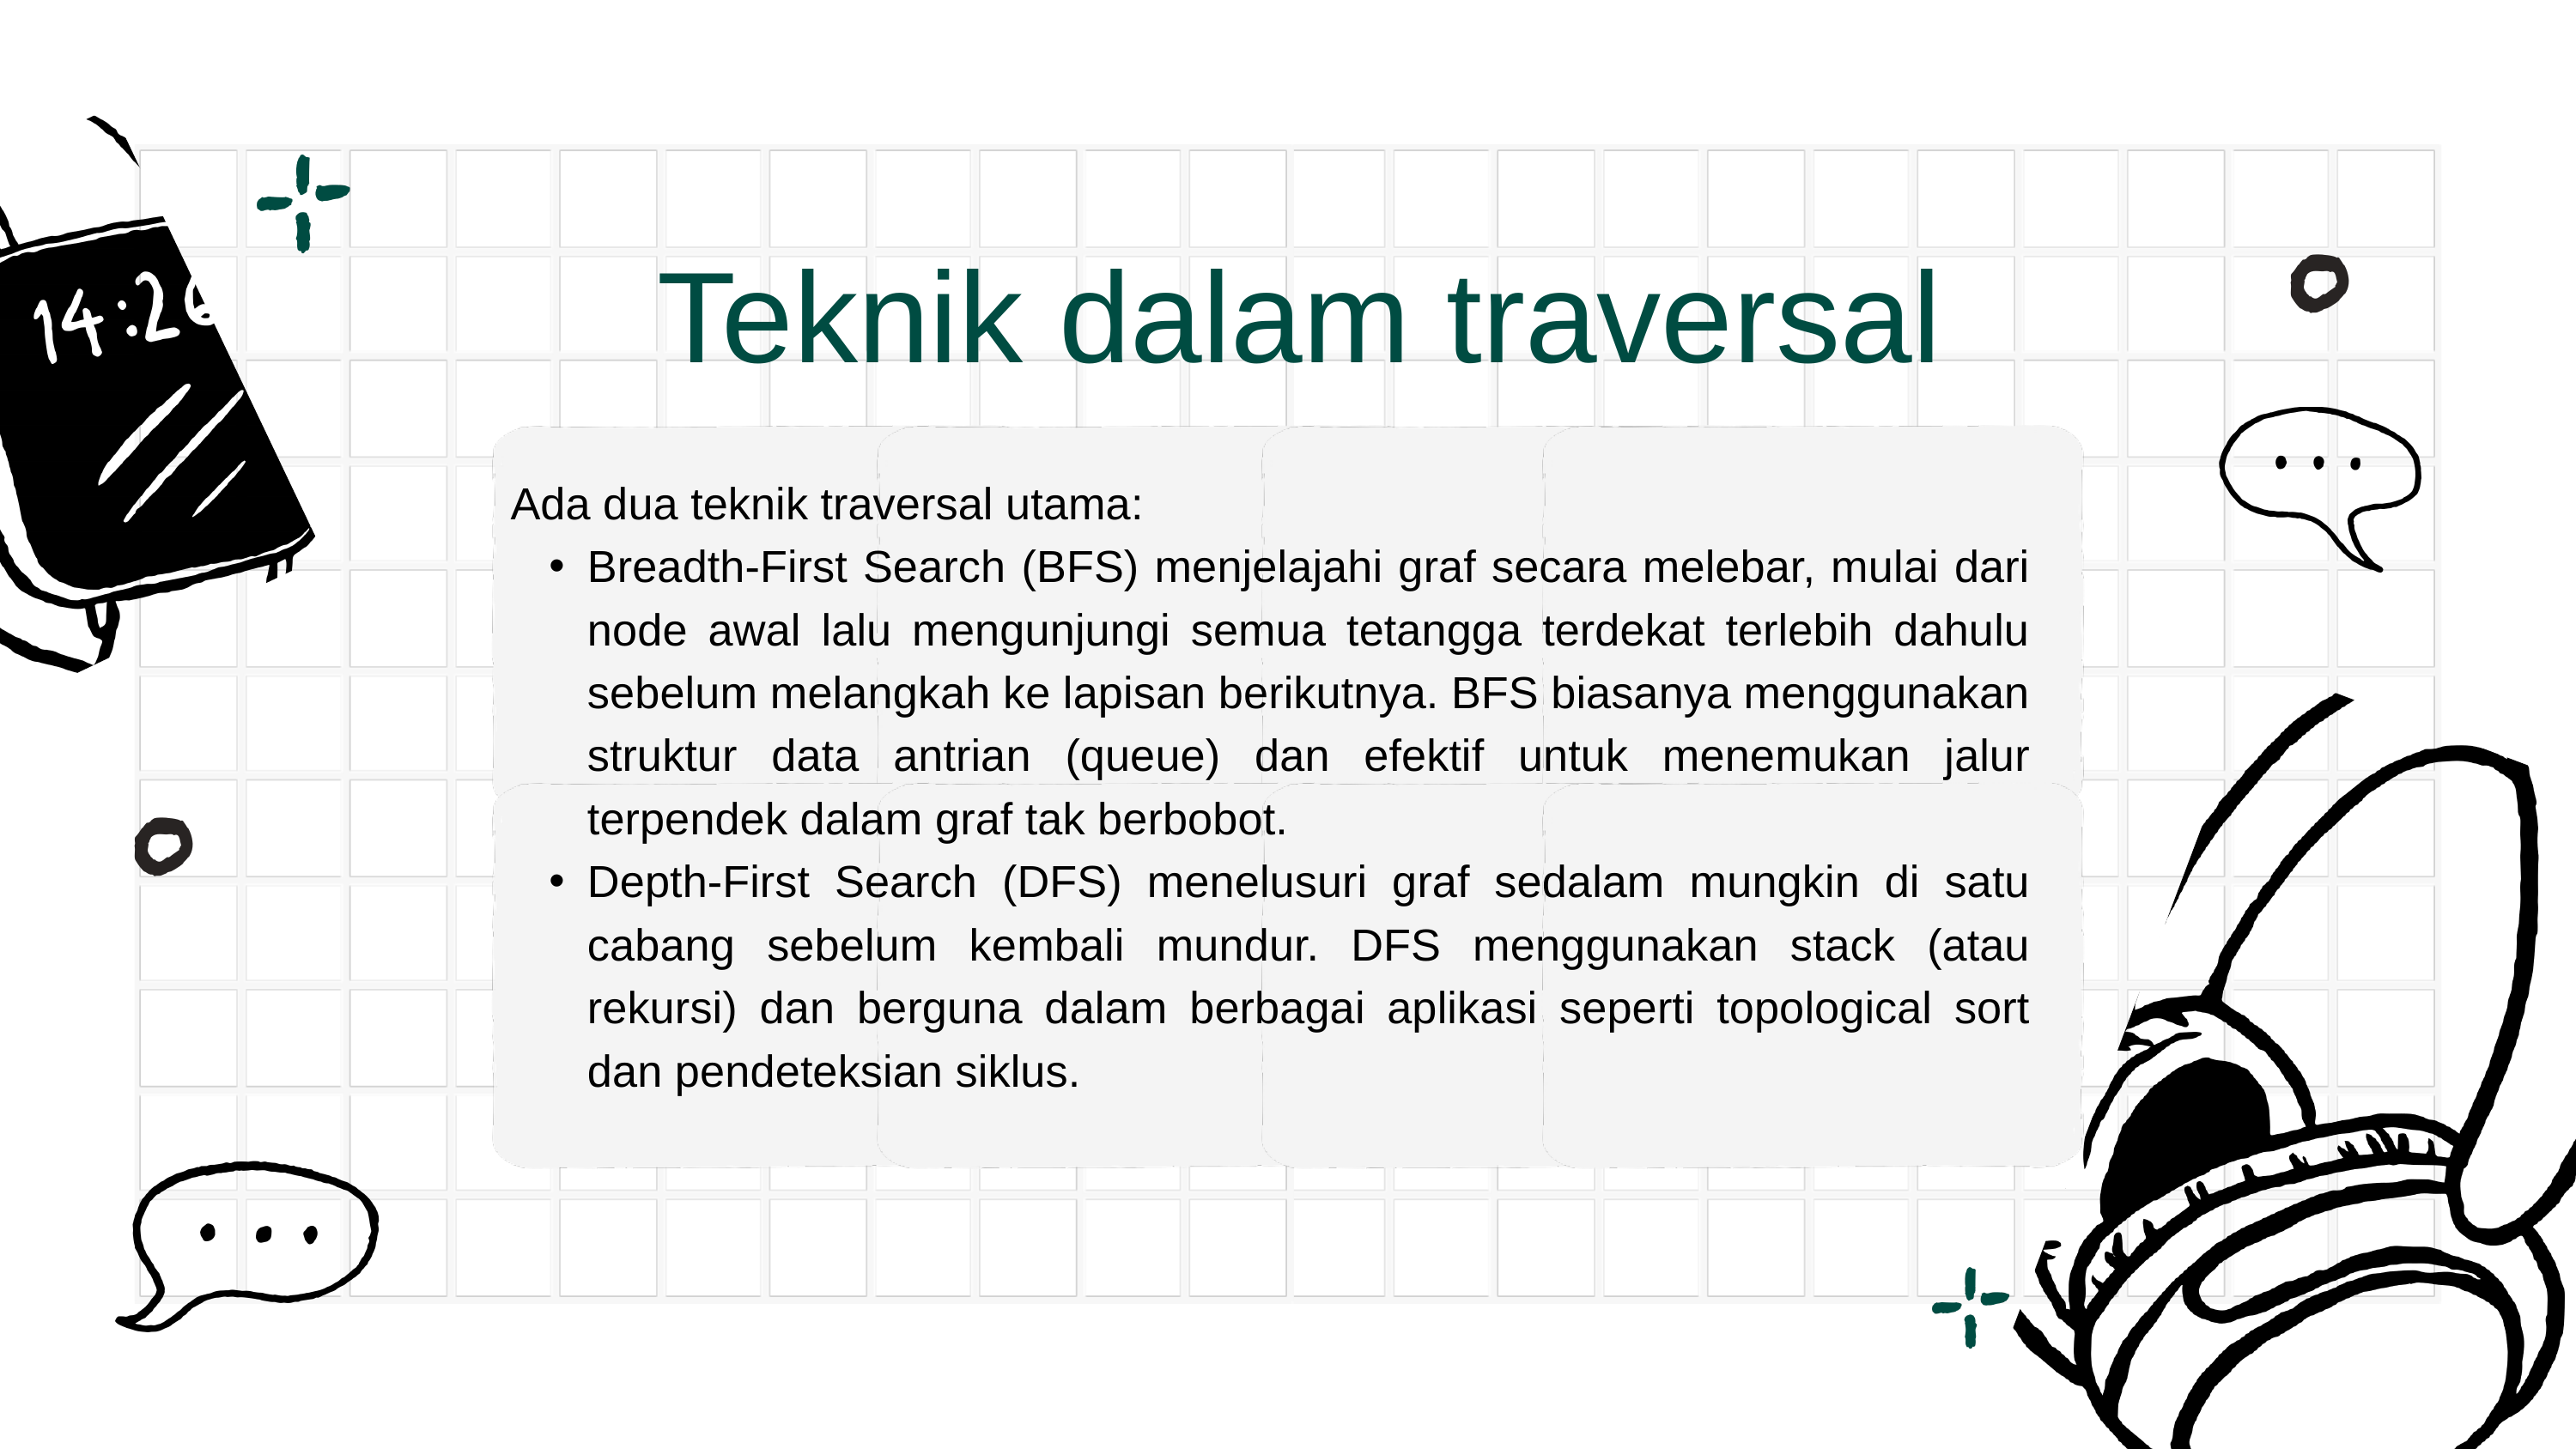

Teknik dalam traversal

Ada dua teknik traversal utama:
Breadth-First Search (BFS) menjelajahi graf secara melebar, mulai dari node awal lalu mengunjungi semua tetangga terdekat terlebih dahulu sebelum melangkah ke lapisan berikutnya. BFS biasanya menggunakan struktur data antrian (queue) dan efektif untuk menemukan jalur terpendek dalam graf tak berbobot.
Depth-First Search (DFS) menelusuri graf sedalam mungkin di satu cabang sebelum kembali mundur. DFS menggunakan stack (atau rekursi) dan berguna dalam berbagai aplikasi seperti topological sort dan pendeteksian siklus.